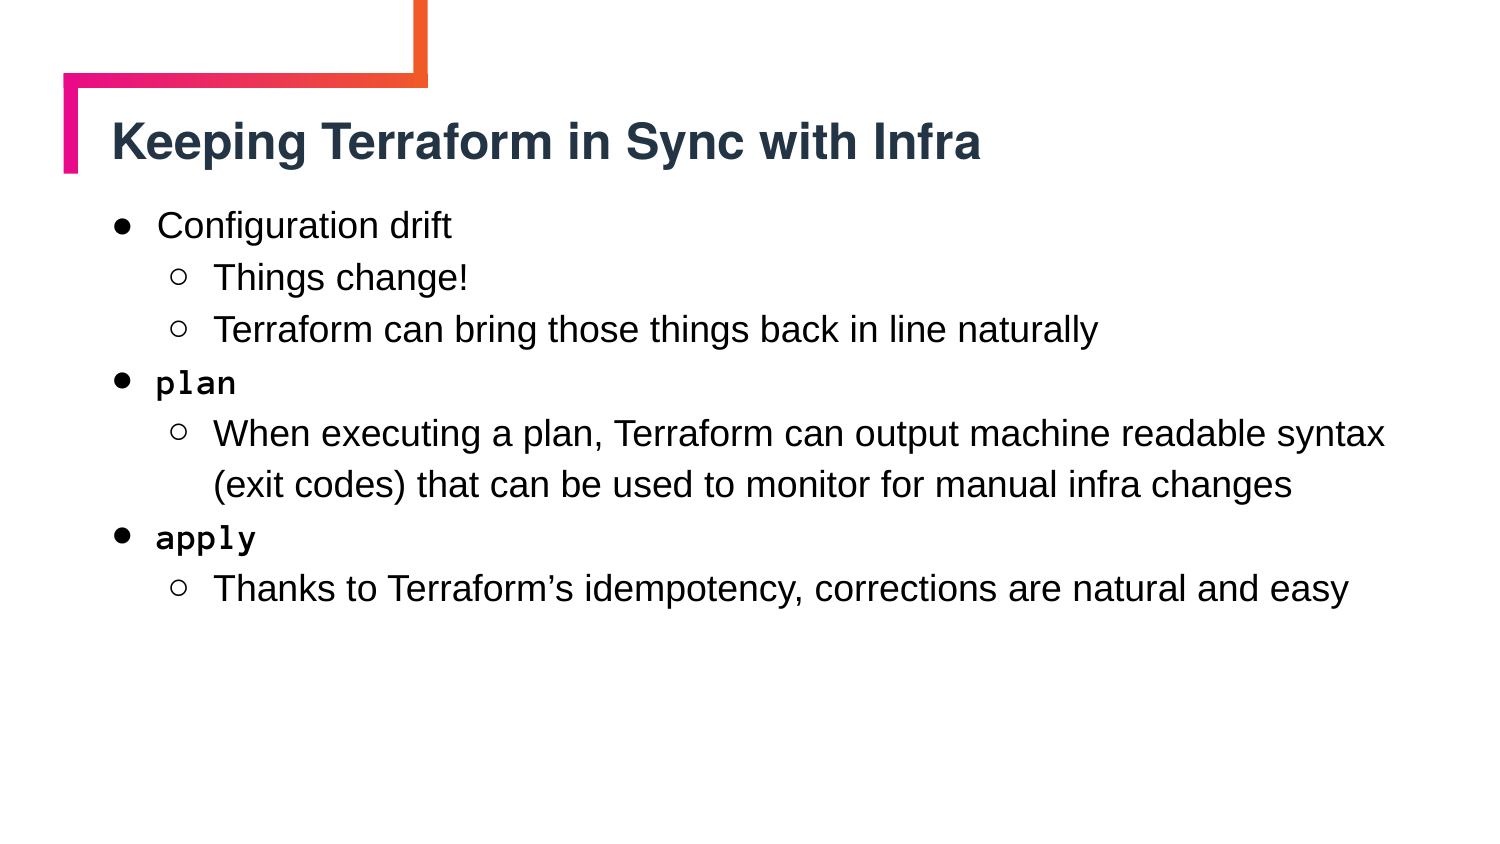

# Keeping Terraform in Sync with Infra
Configuration drift
Things change!
Terraform can bring those things back in line naturally
plan
When executing a plan, Terraform can output machine readable syntax (exit codes) that can be used to monitor for manual infra changes
apply
Thanks to Terraform’s idempotency, corrections are natural and easy
96